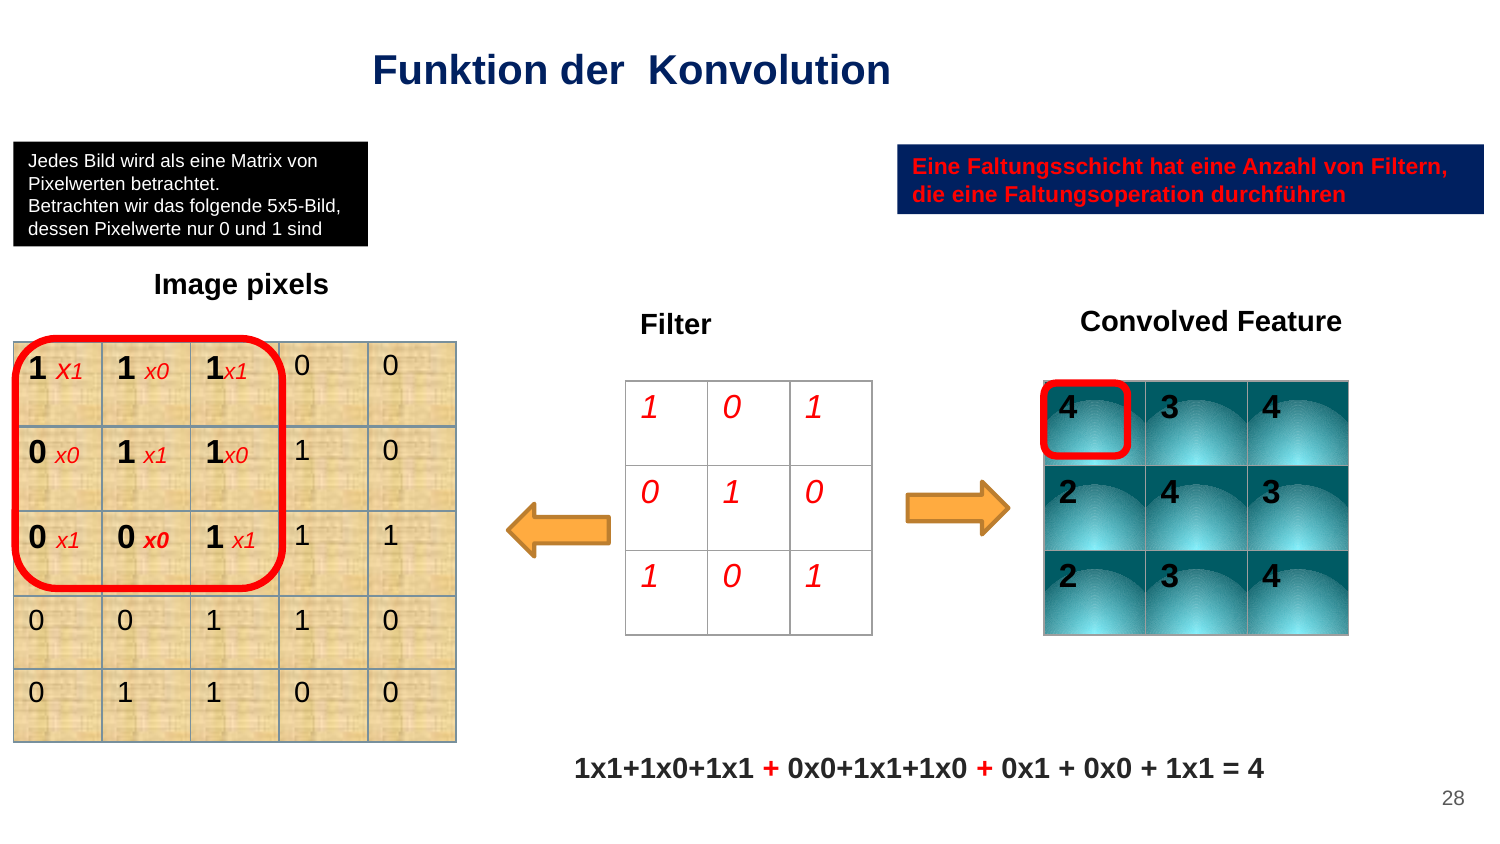

# Funktion der  Konvolution
Jedes Bild wird als eine Matrix von Pixelwerten betrachtet.
Betrachten wir das folgende 5x5-Bild, dessen Pixelwerte nur 0 und 1 sind
Eine Faltungsschicht hat eine Anzahl von Filtern, die eine Faltungsoperation durchführen
Image pixels
Convolved Feature
Filter

| 1 x1 | 1 x0 | 1x1 | 0 | 0 |
| --- | --- | --- | --- | --- |
| 0 x0 | 1 x1 | 1x0 | 1 | 0 |
| 0 x1 | 0 x0 | 1 x1 | 1 | 1 |
| 0 | 0 | 1 | 1 | 0 |
| 0 | 1 | 1 | 0 | 0 |
| 1 | 0 | 1 |
| --- | --- | --- |
| 0 | 1 | 0 |
| 1 | 0 | 1 |
| 4 | 3 | 4 |
| --- | --- | --- |
| 2 | 4 | 3 |
| 2 | 3 | 4 |

1x1+1x0+1x1 + 0x0+1x1+1x0 + 0x1 + 0x0 + 1x1 = 4
28